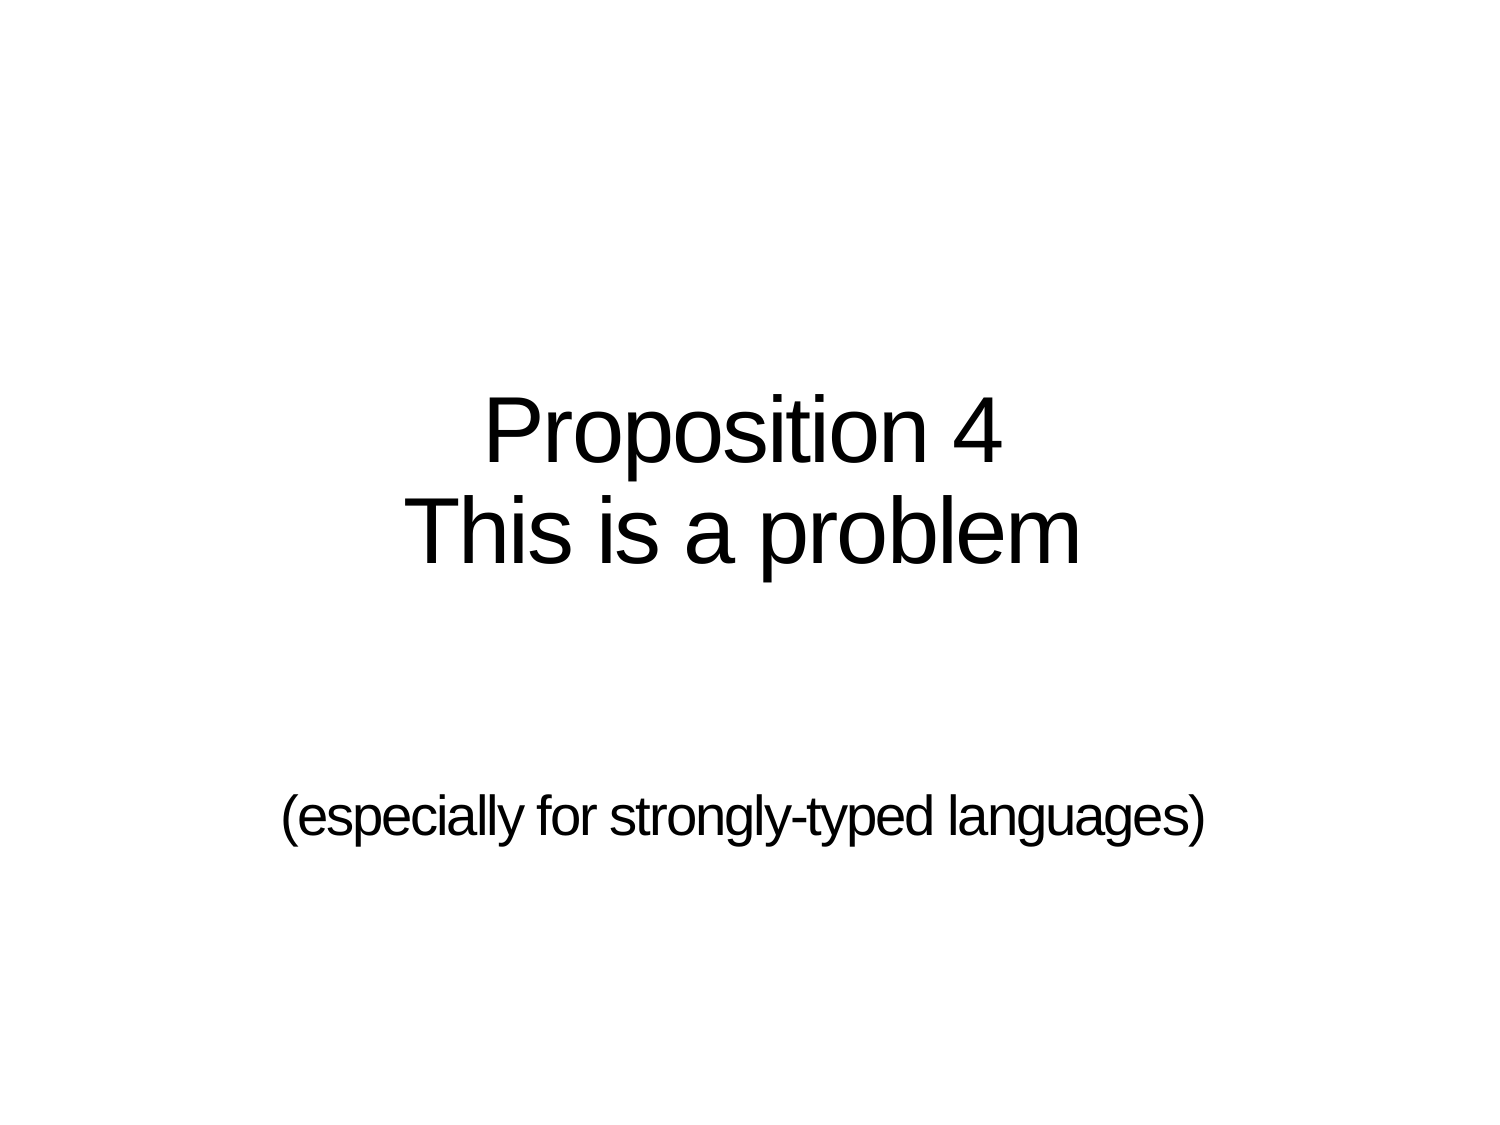

# Proposition 4 This is a problem (especially for strongly-typed languages)